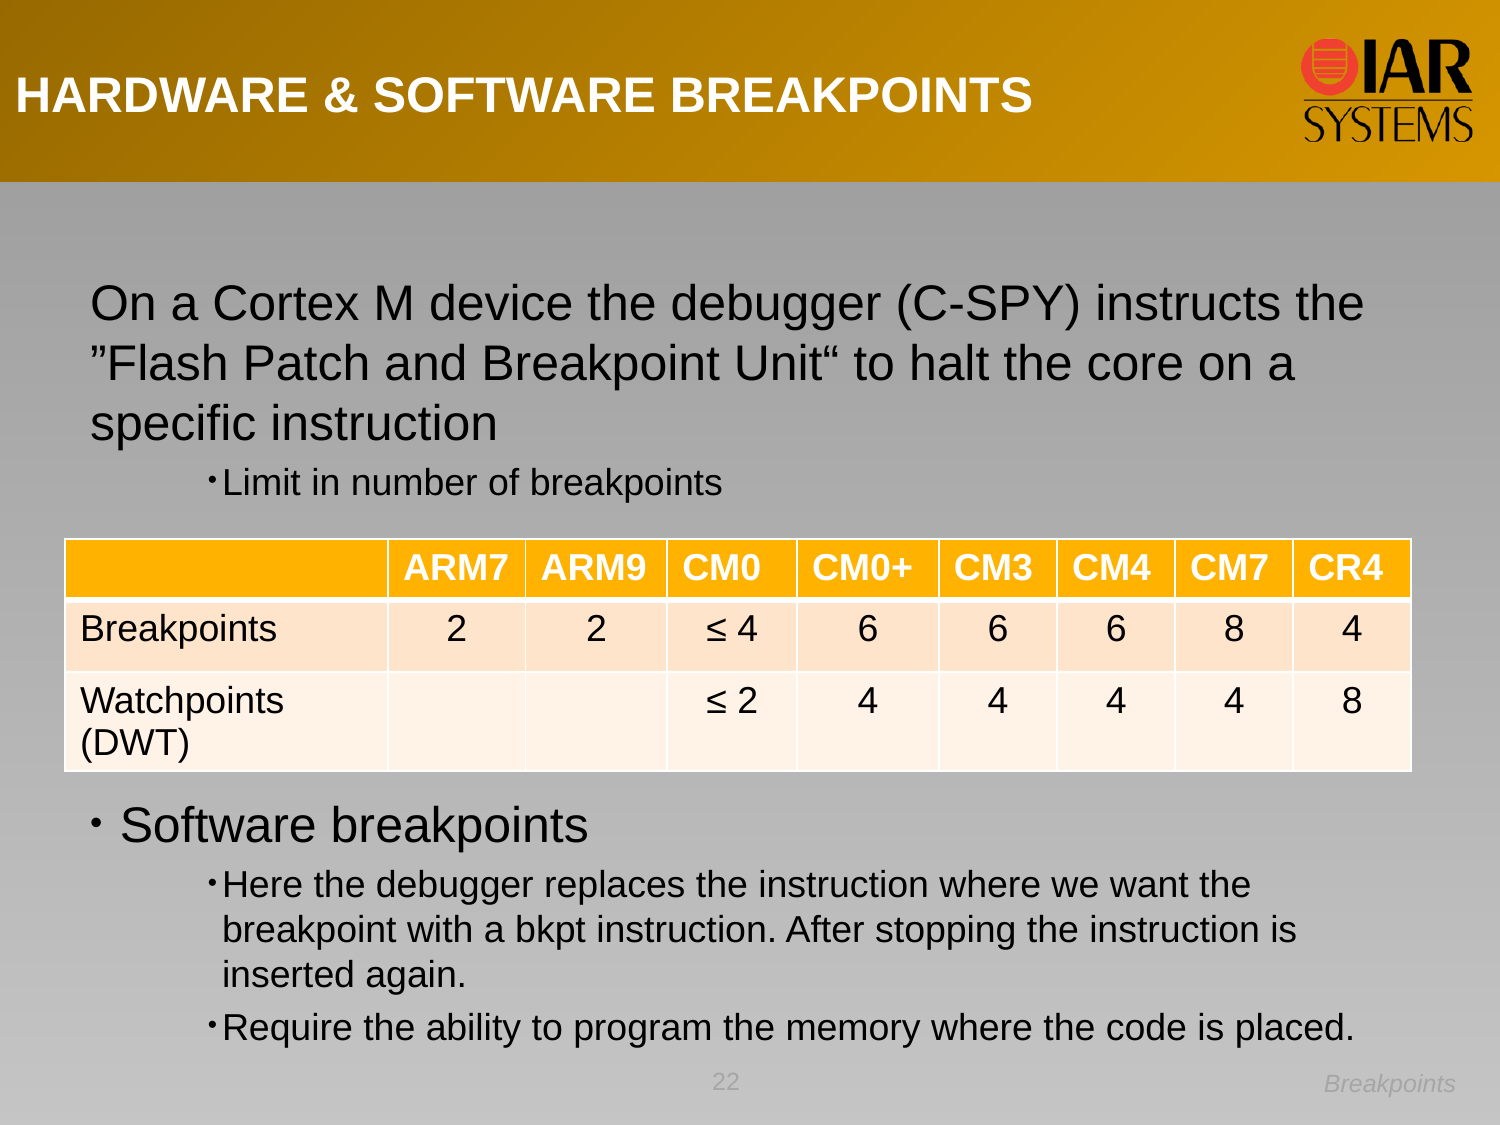

HARDWARE & SOFTWARE BREAKPOINTS
On a Cortex M device the debugger (C-SPY) instructs the ”Flash Patch and Breakpoint Unit“ to halt the core on a specific instruction
Limit in number of breakpoints

Software breakpoints
Here the debugger replaces the instruction where we want the breakpoint with a bkpt instruction. After stopping the instruction is inserted again.
Require the ability to program the memory where the code is placed.
|  | ARM7 | ARM9 | CM0 | CM0+ | CM3 | CM4 | CM7 | CR4 |
| --- | --- | --- | --- | --- | --- | --- | --- | --- |
| Breakpoints | 2 | 2 | ≤ 4 | 6 | 6 | 6 | 8 | 4 |
| Watchpoints (DWT) |  |  | ≤ 2 | 4 | 4 | 4 | 4 | 8 |
22
Breakpoints